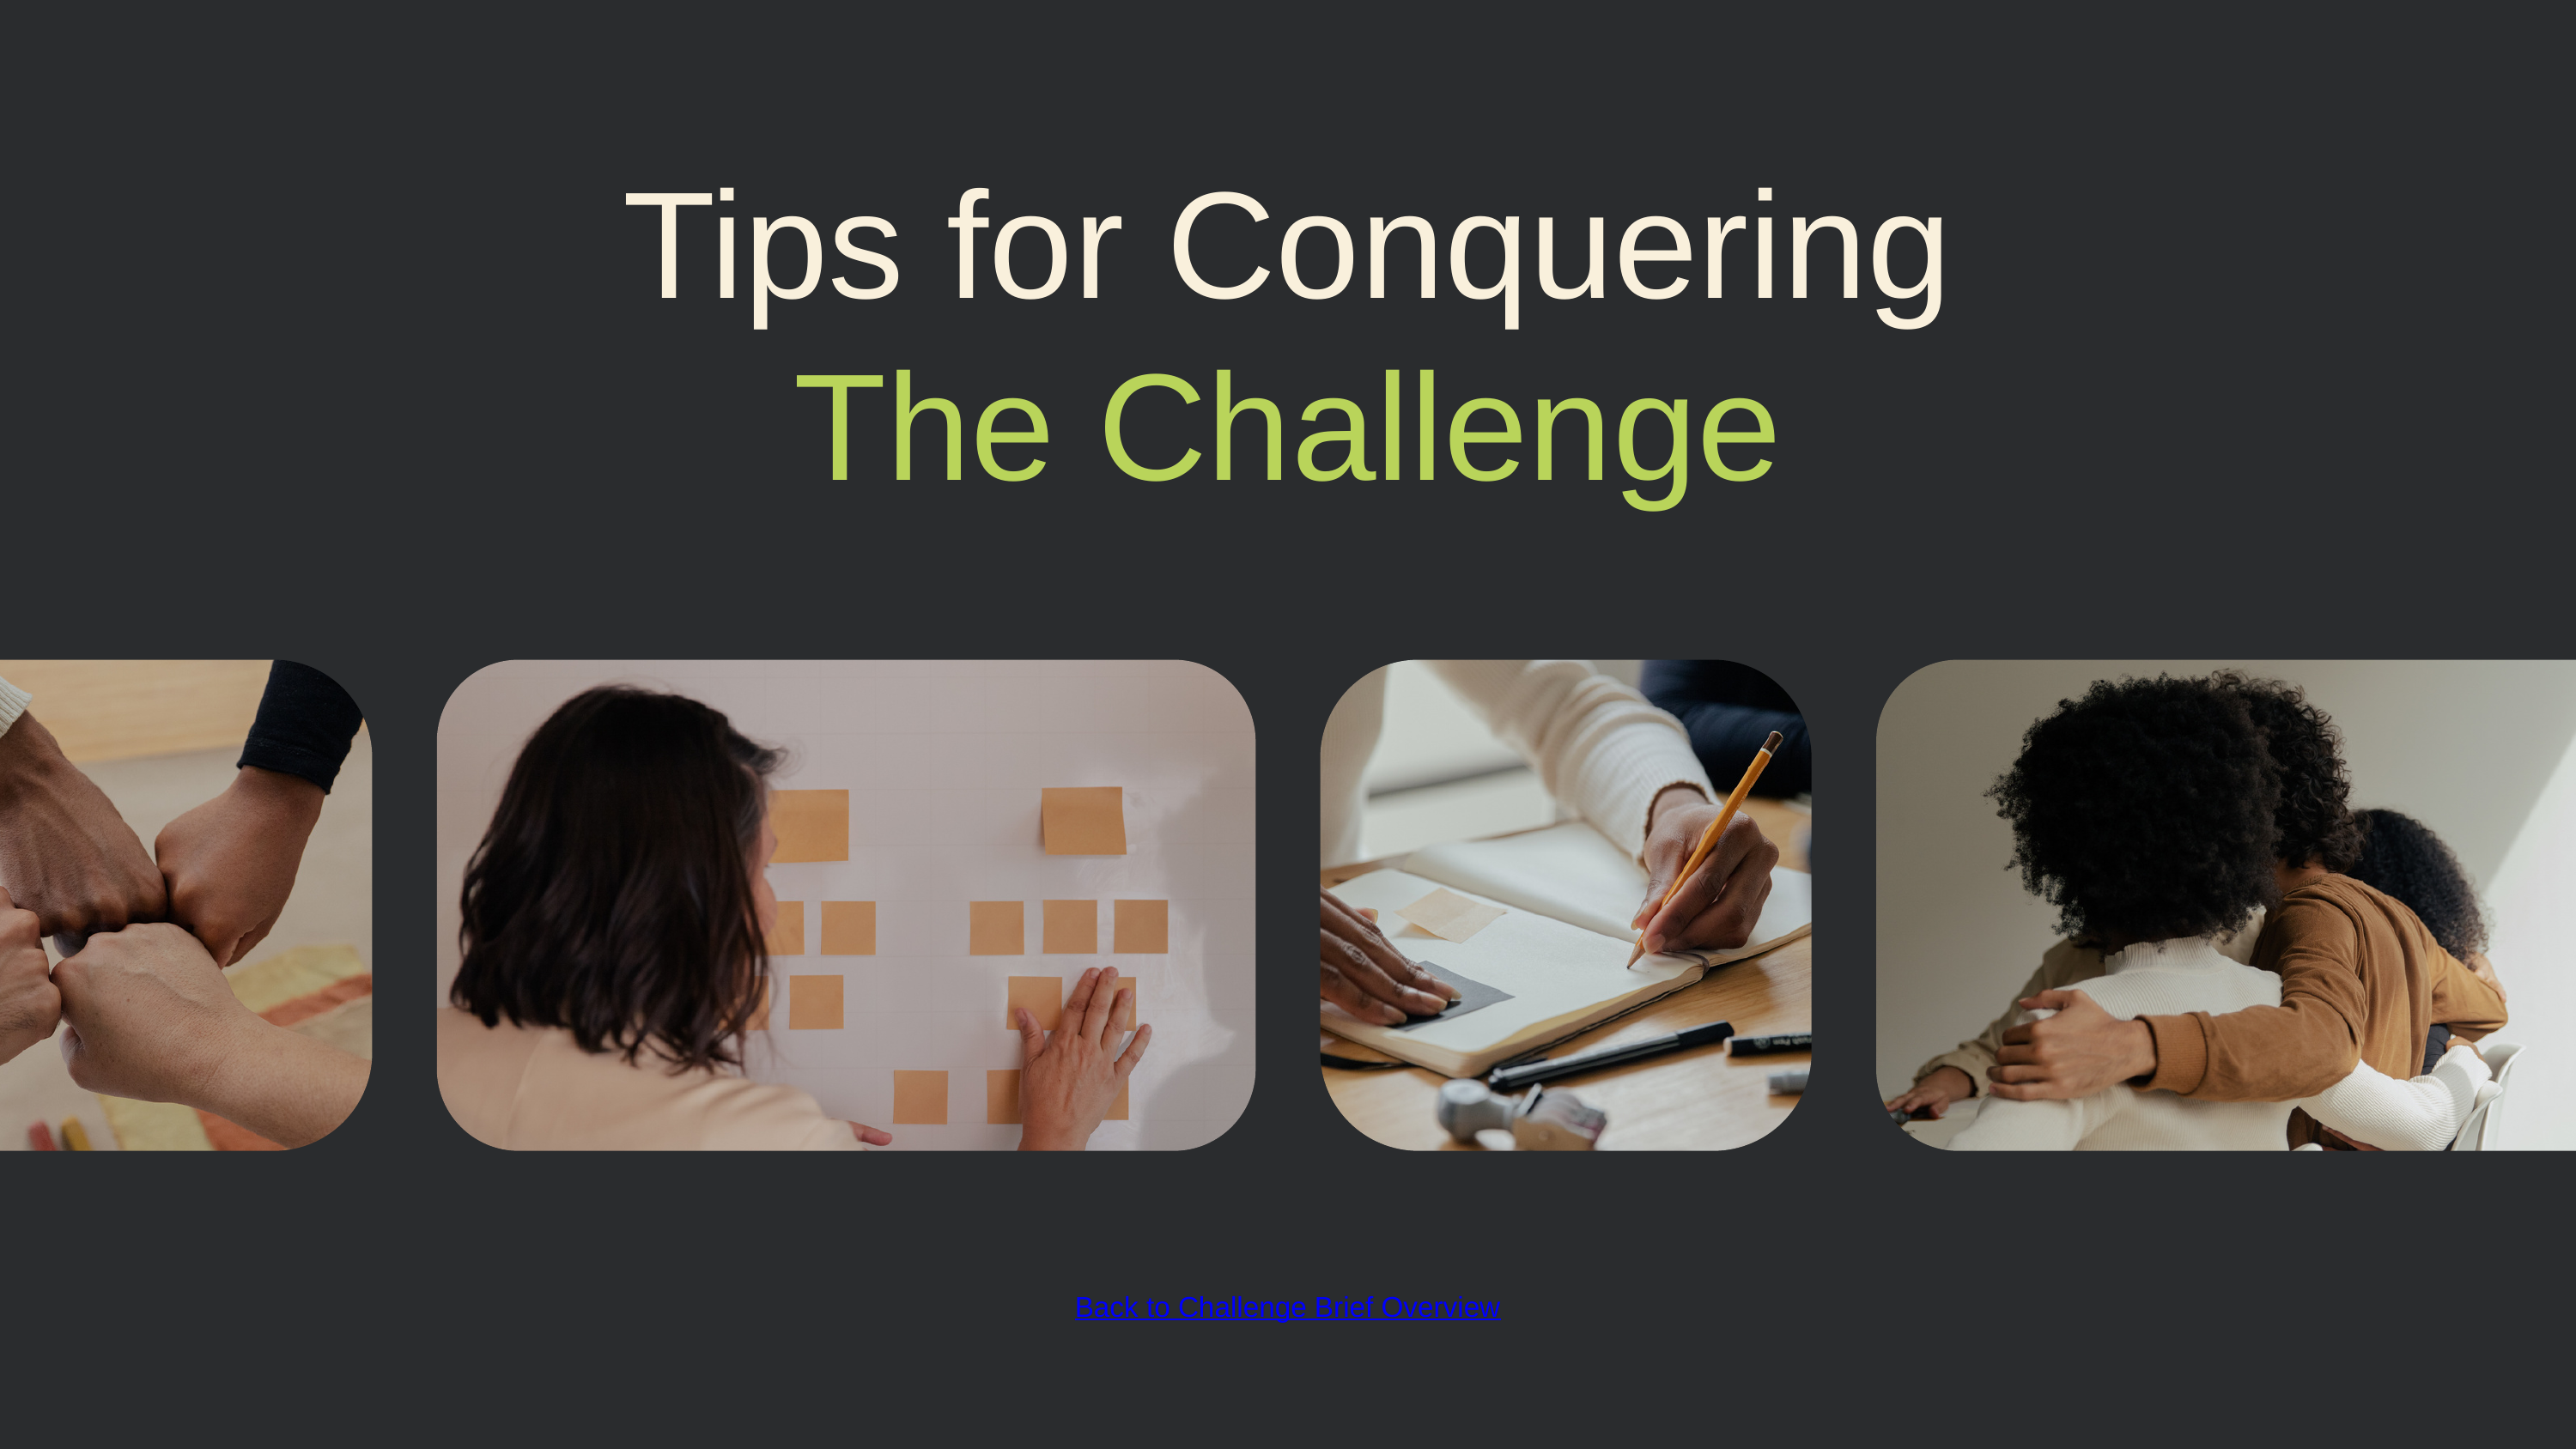

Tips for Conquering
The Challenge

Back to Challenge Brief Overview